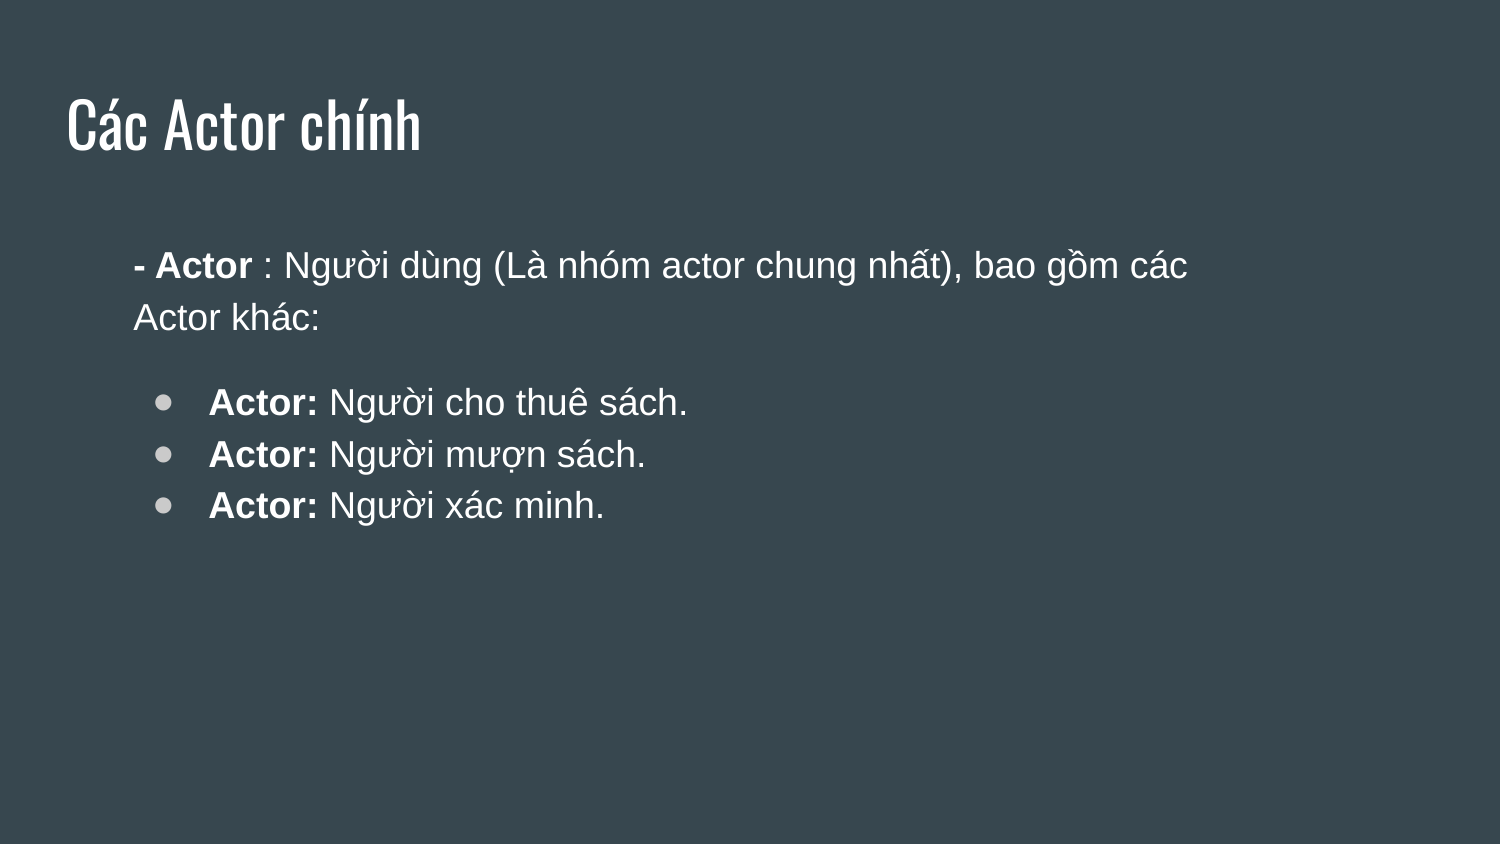

# Các Actor chính
- Actor : Người dùng (Là nhóm actor chung nhất), bao gồm các Actor khác:
Actor: Người cho thuê sách.
Actor: Người mượn sách.
Actor: Người xác minh.